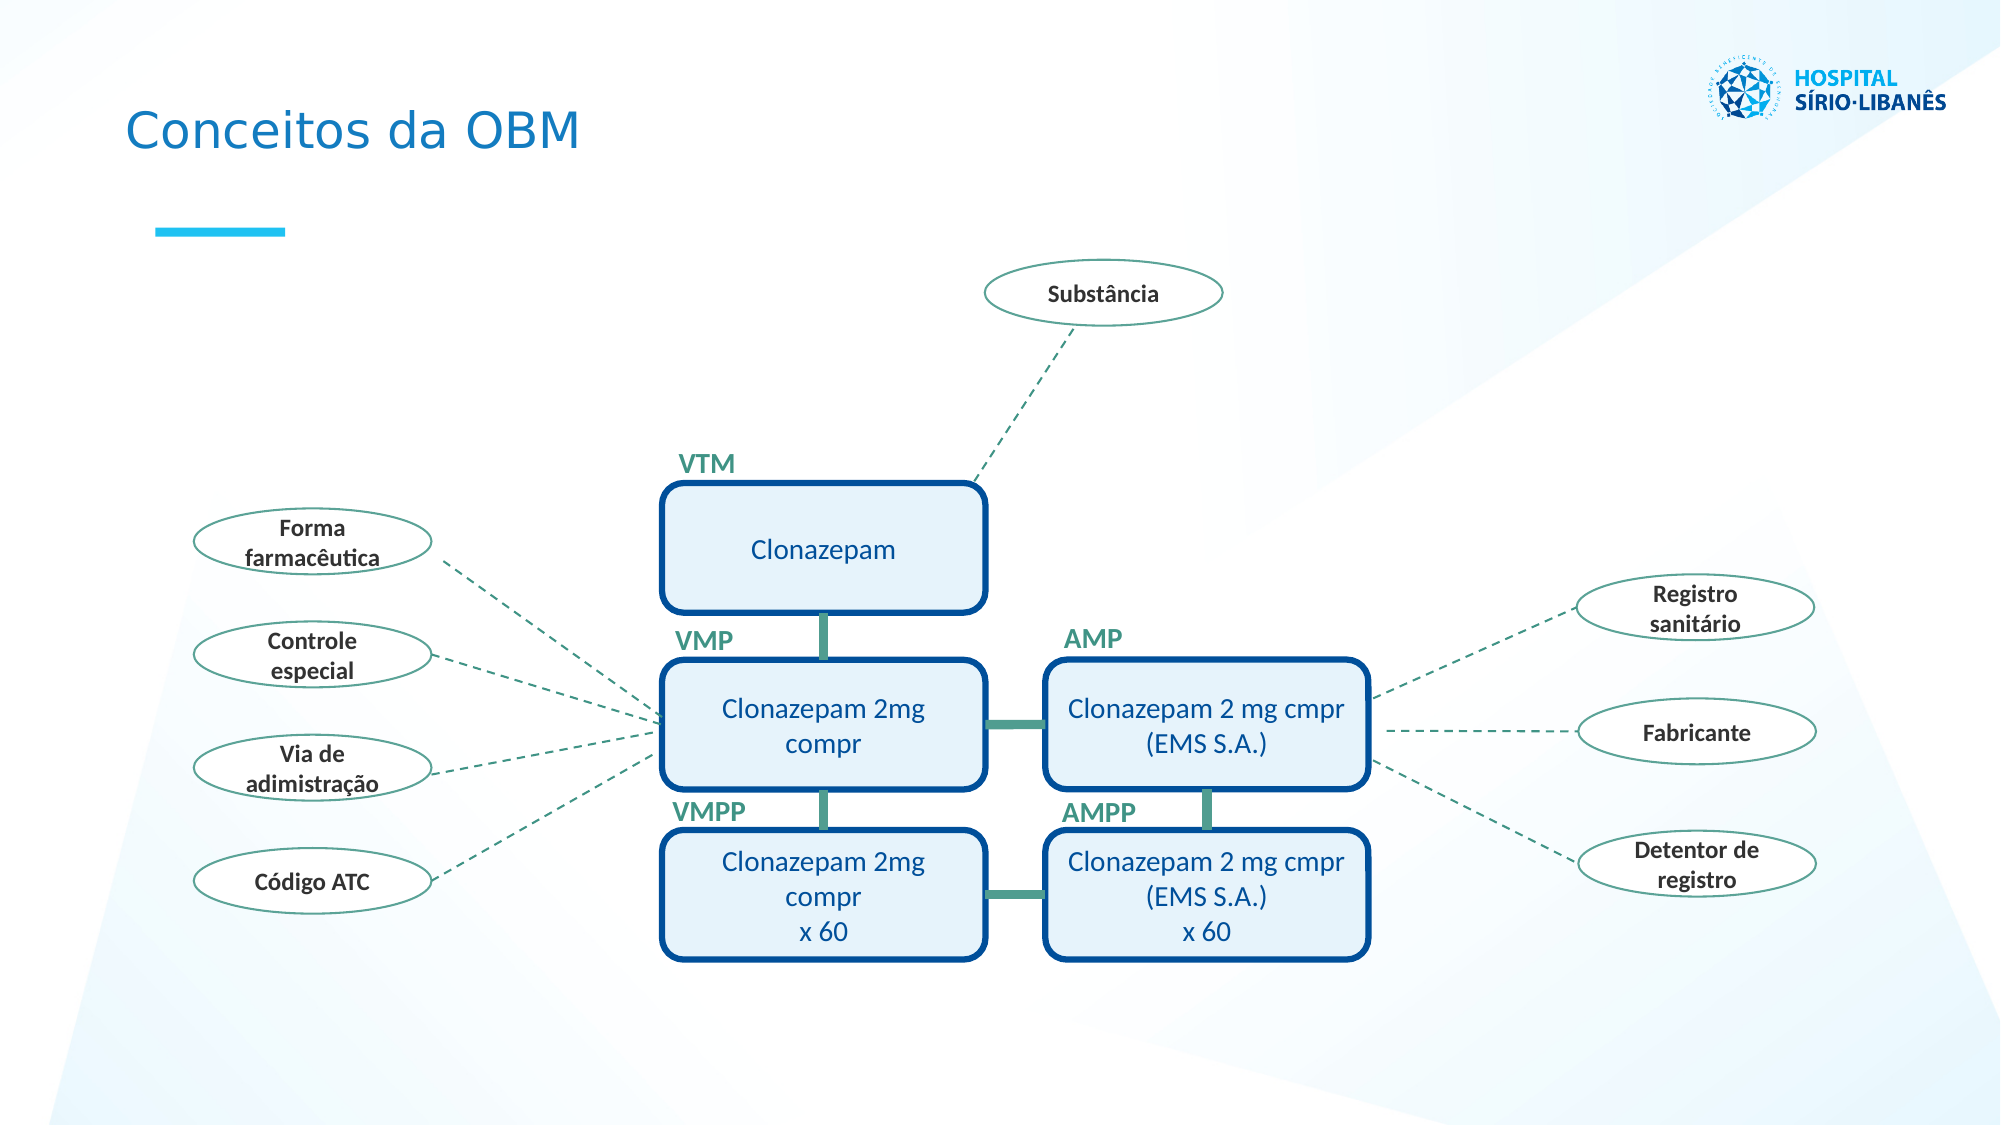

Conceitos da OBM
Substância
VTM
Clonazepam
AMP
VMP
Clonazepam 2 mg cmpr (EMS S.A.)
Clonazepam 2mg compr
VMPP
AMPP
Clonazepam 2mg compr
x 60
Clonazepam 2 mg cmpr (EMS S.A.)
x 60
Forma farmacêutica
Registro sanitário
Controle especial
Fabricante
Via de adimistração
Detentor de registro
Código ATC